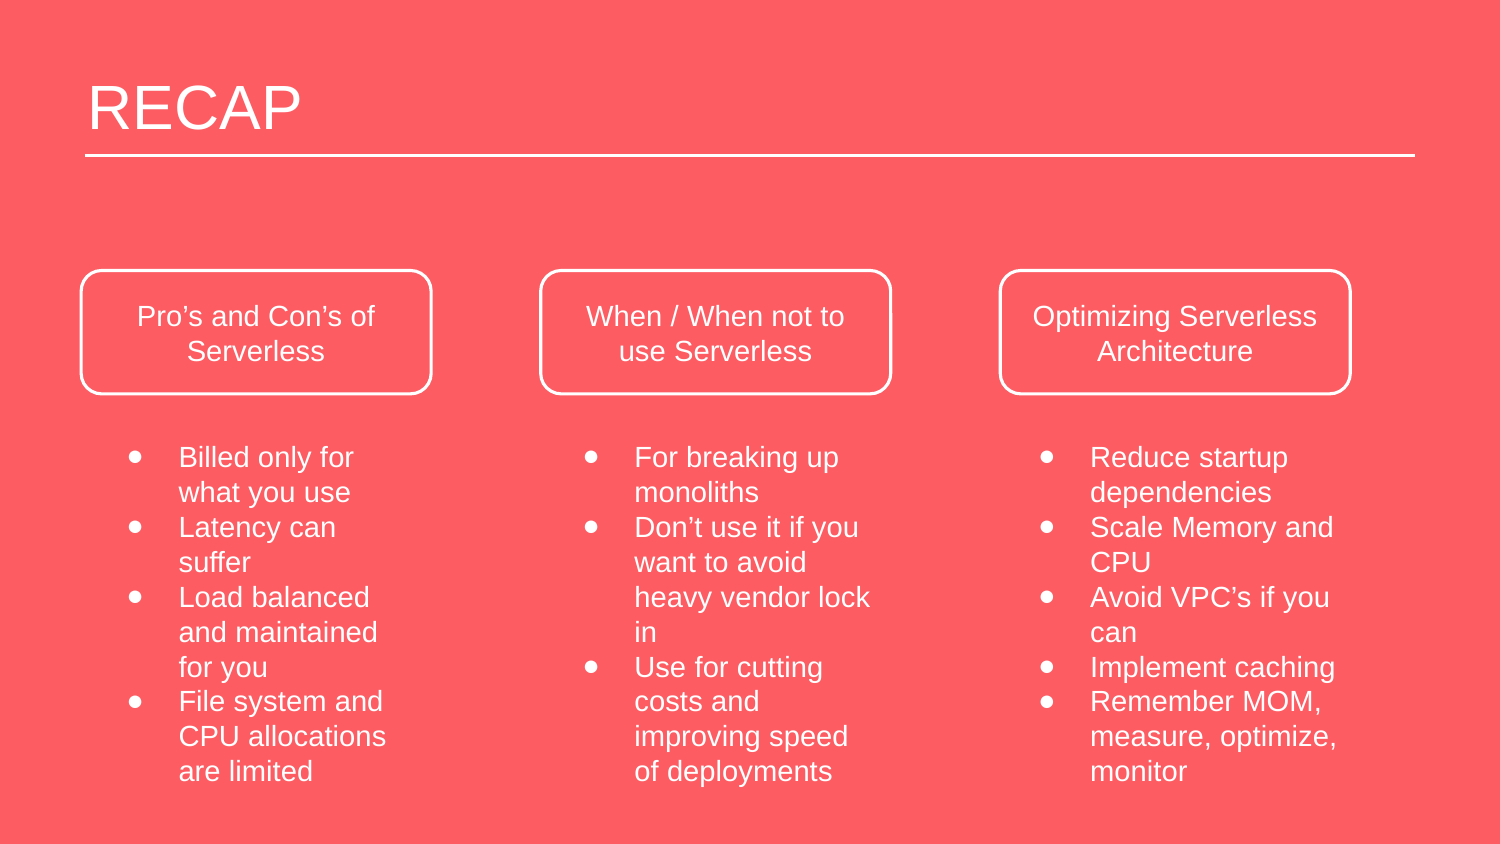

RECAP
Pro’s and Con’s of Serverless
When / When not to use Serverless
Optimizing Serverless Architecture
Billed only for what you use
Latency can suffer
Load balanced and maintained for you
File system and CPU allocations are limited
For breaking up monoliths
Don’t use it if you want to avoid heavy vendor lock in
Use for cutting costs and improving speed of deployments
Reduce startup dependencies
Scale Memory and CPU
Avoid VPC’s if you can
Implement caching
Remember MOM, measure, optimize, monitor